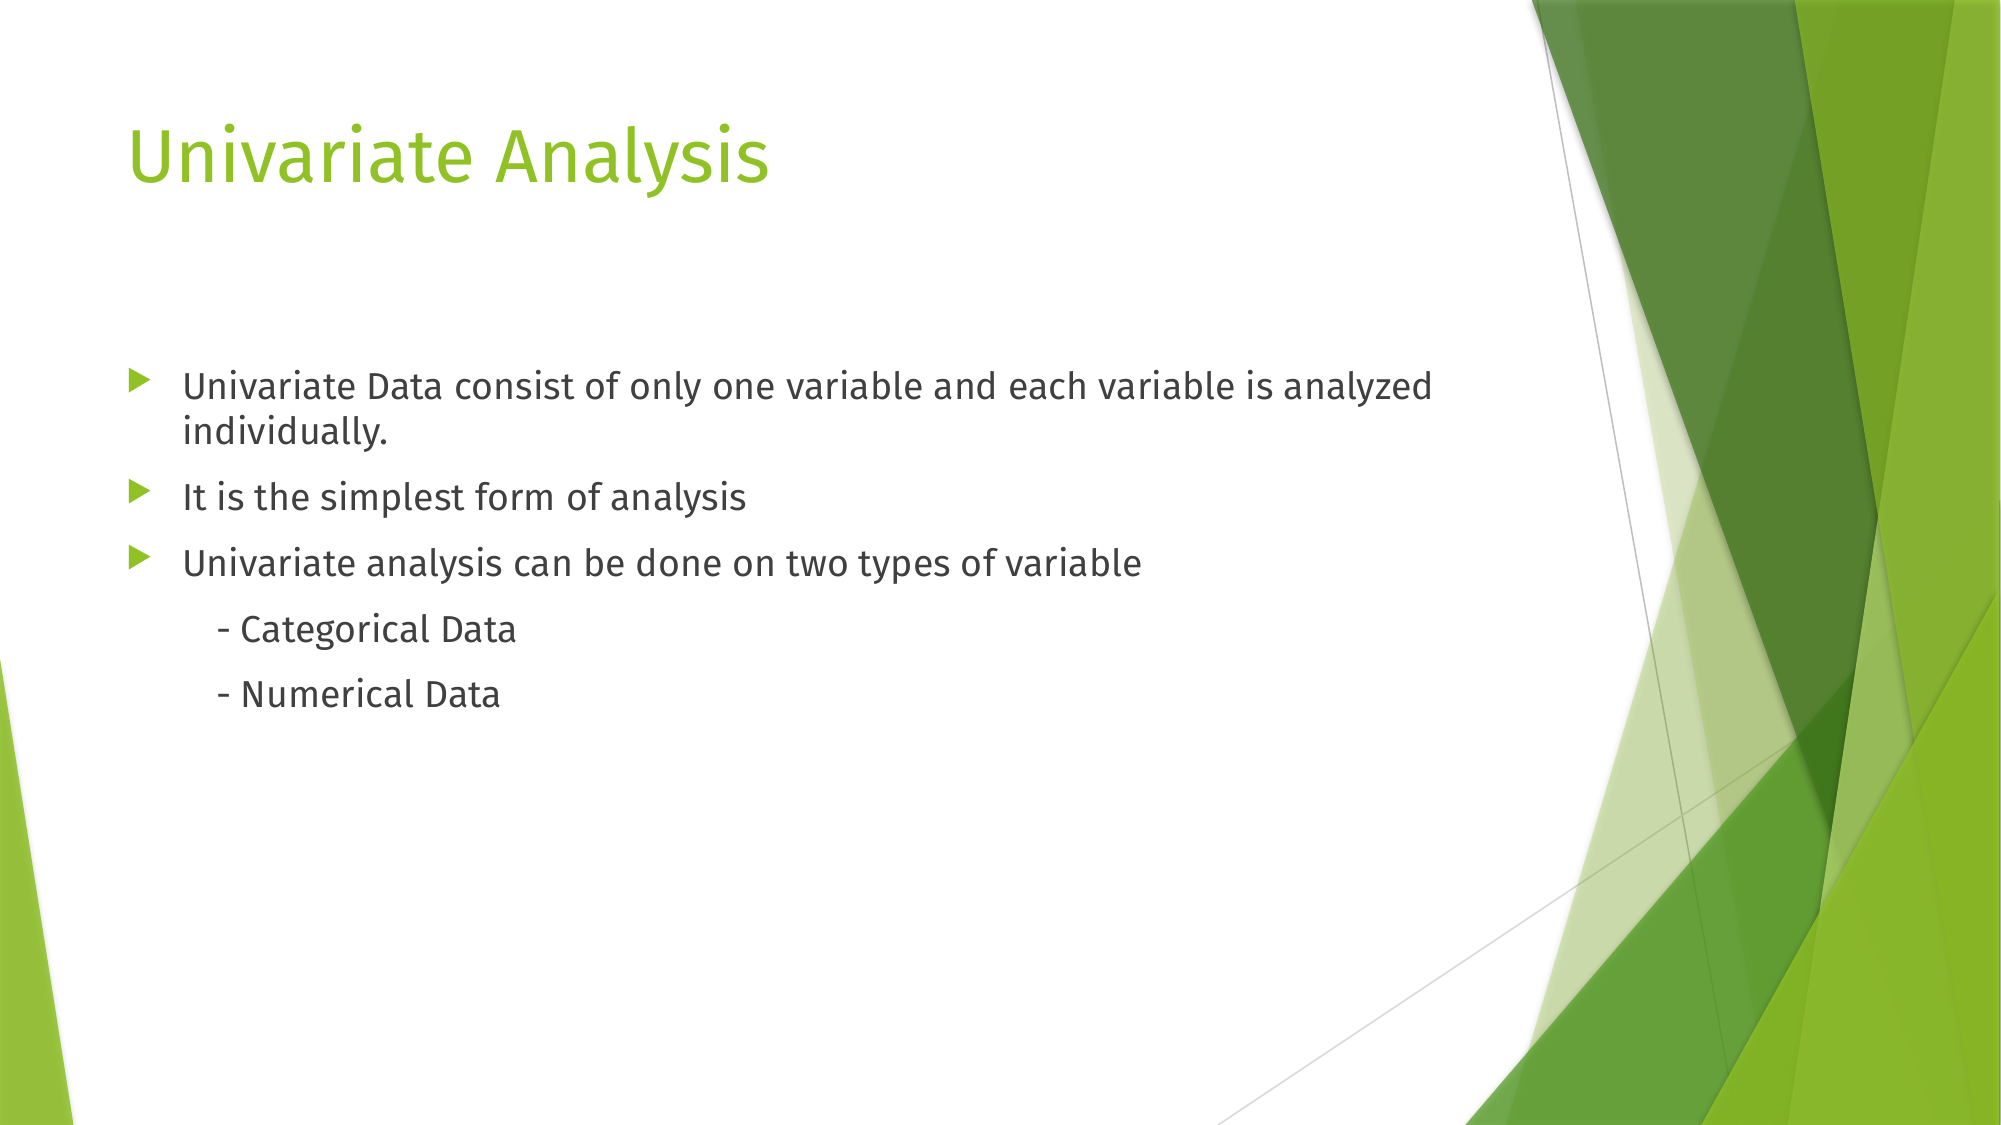

# Univariate Analysis
Univariate Data consist of only one variable and each variable is analyzed individually.
It is the simplest form of analysis
Univariate analysis can be done on two types of variable
         - Categorical Data
         - Numerical Data